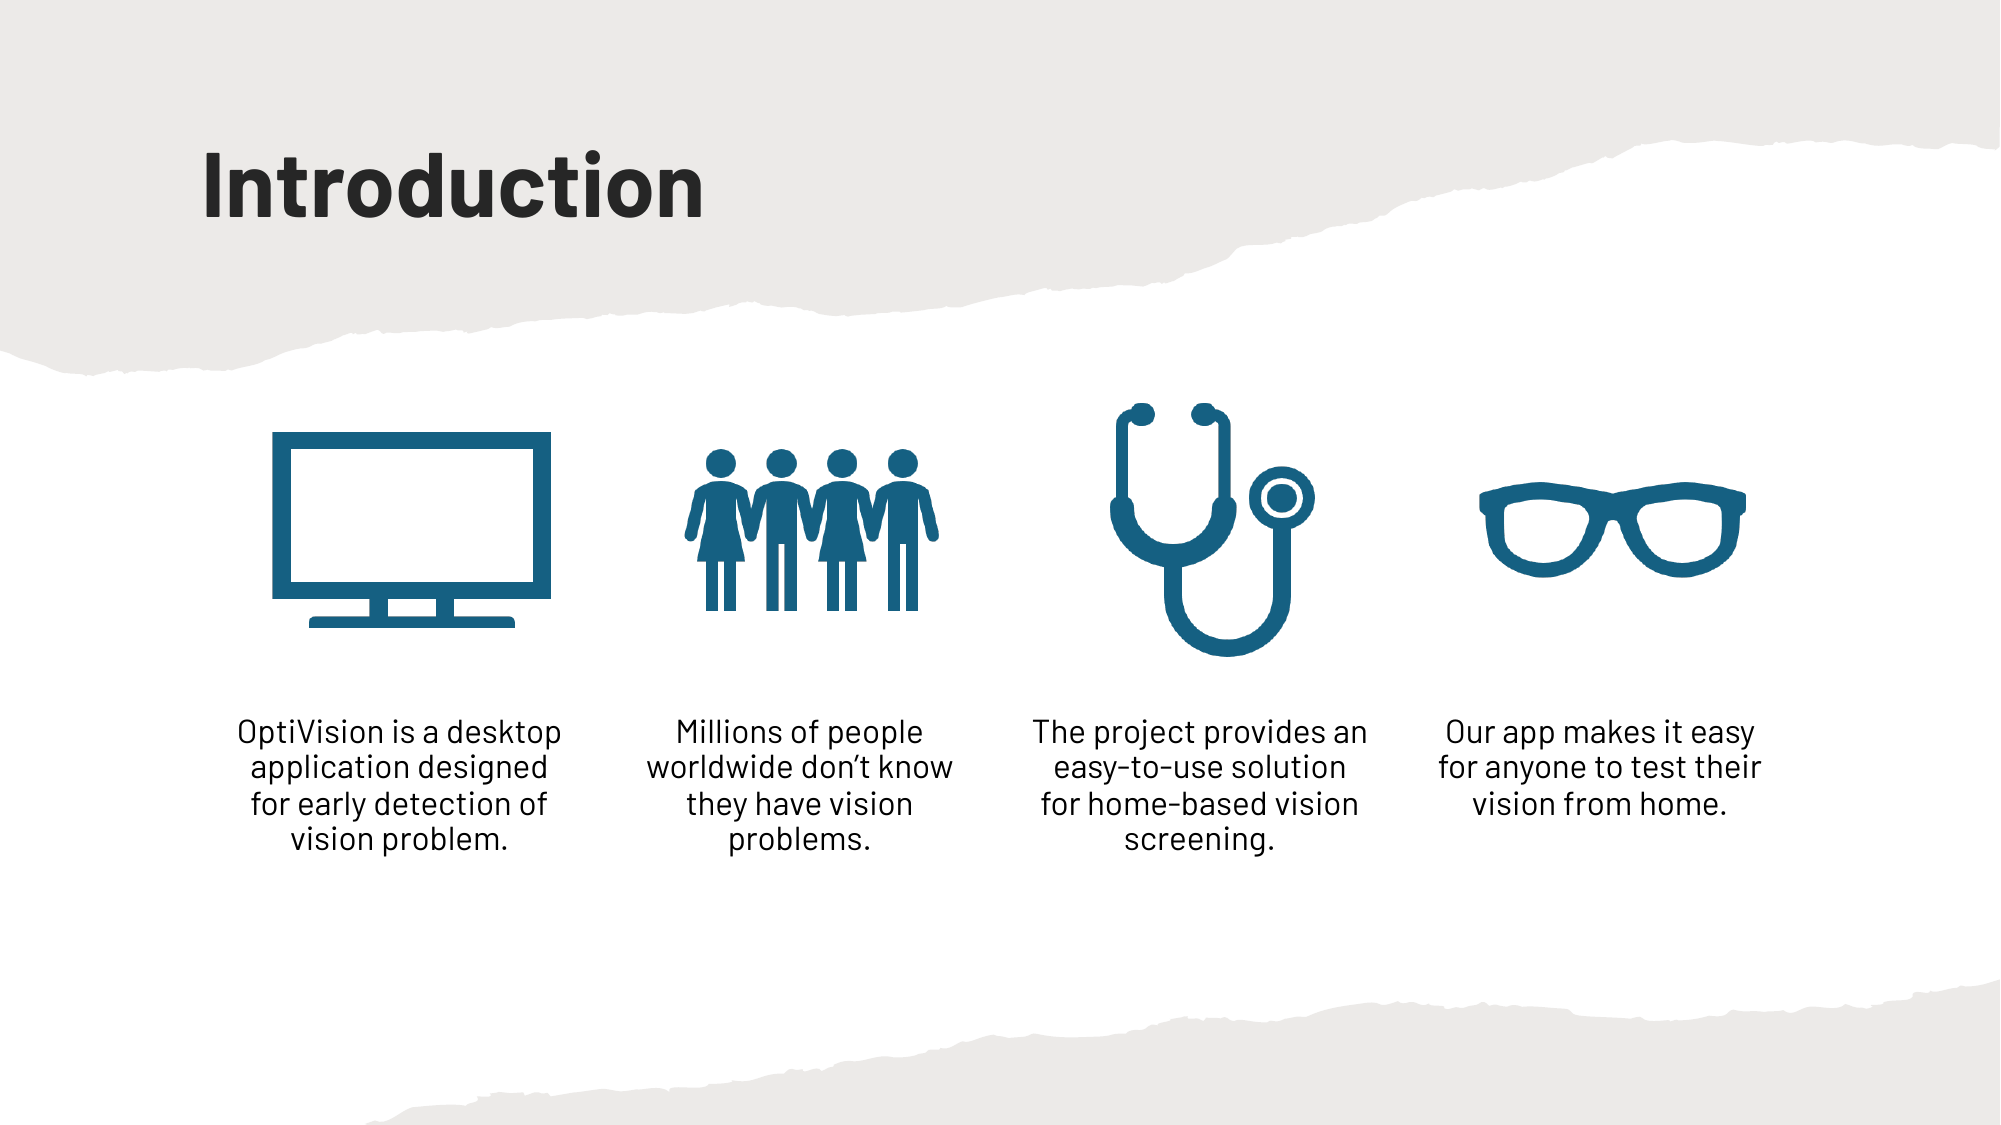

# Introduction
OptiVision is a desktop application designed for early detection of vision problem.
Millions of people worldwide don’t know they have vision problems.
The project provides an easy-to-use solution for home-based vision screening.
Our app makes it easy for anyone to test their vision from home.

2